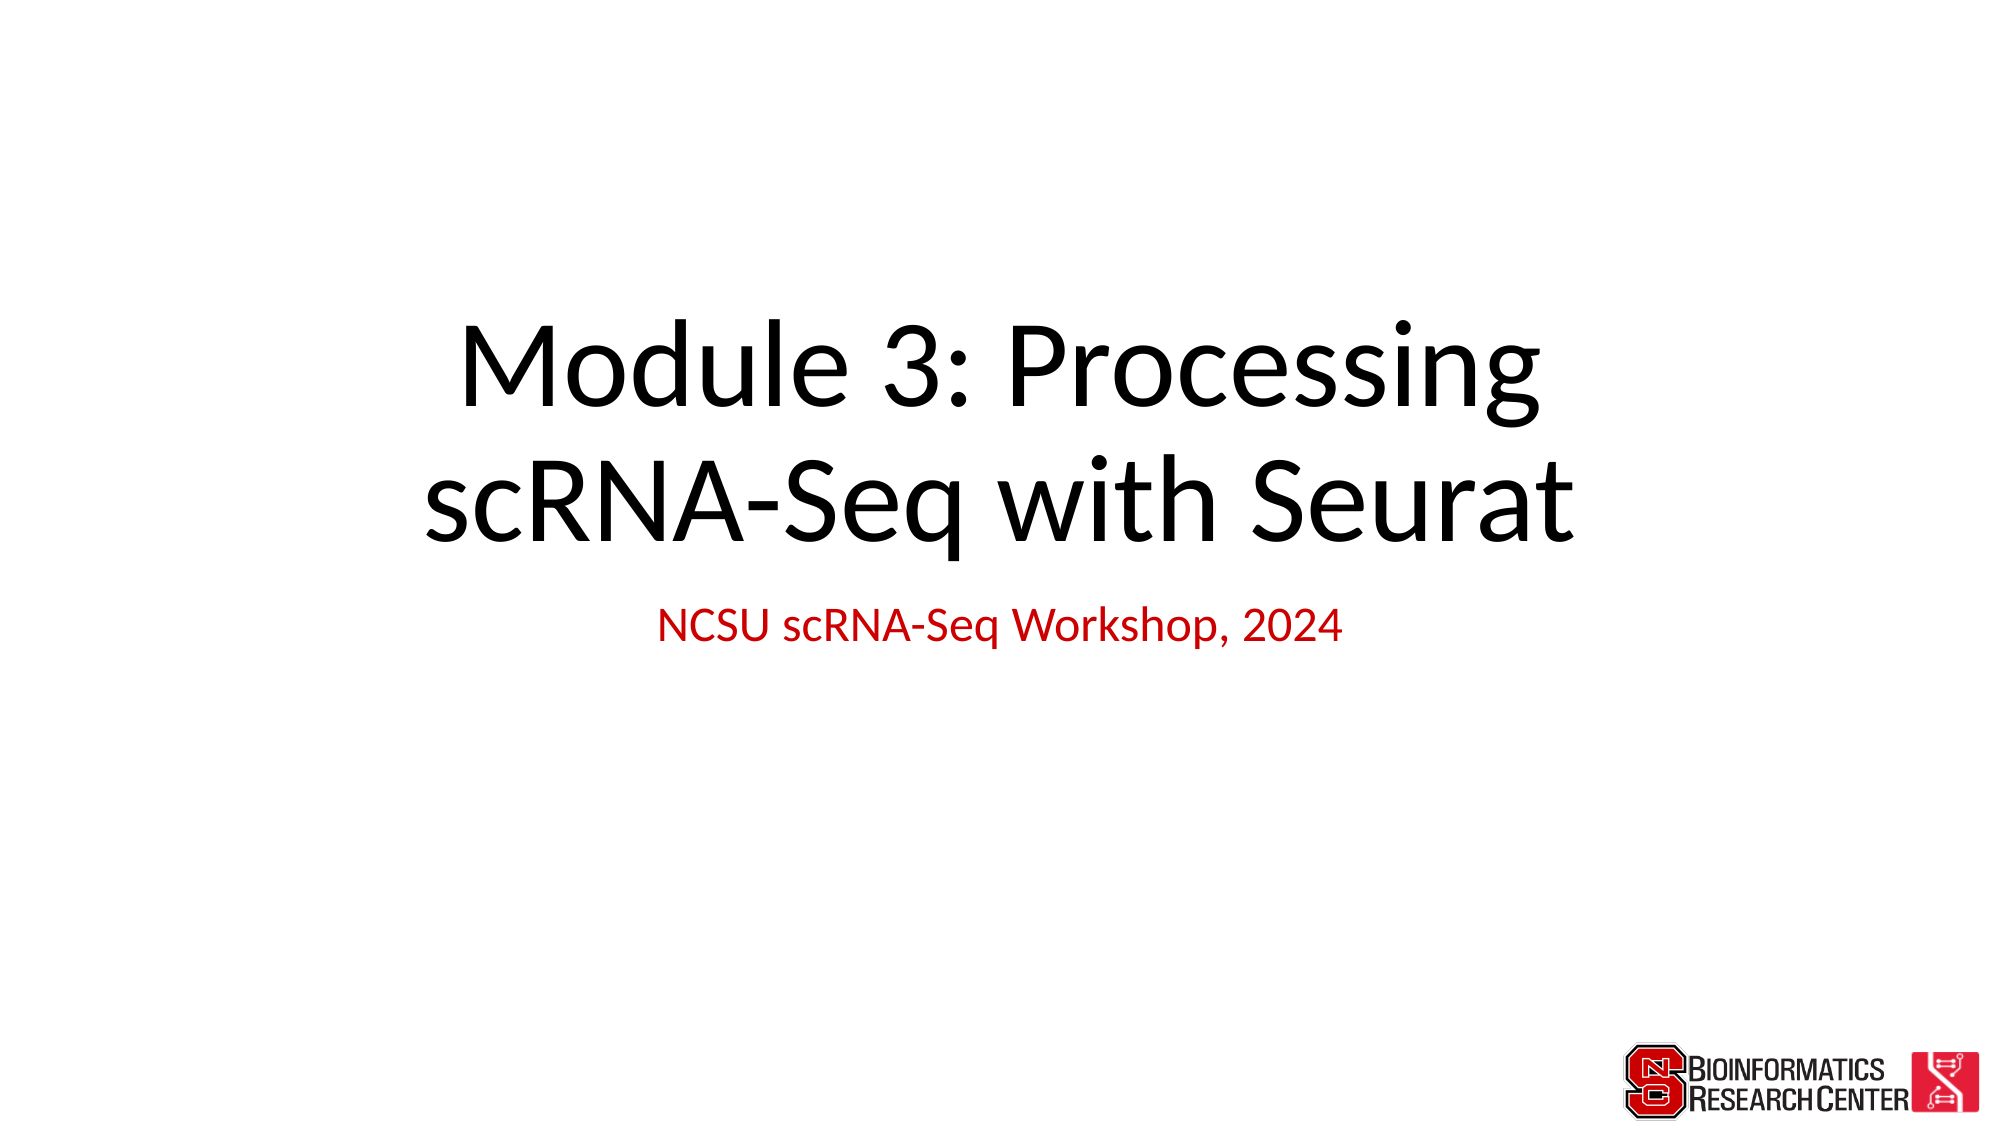

# Module 3: Processing scRNA-Seq with Seurat
NCSU scRNA-Seq Workshop, 2024